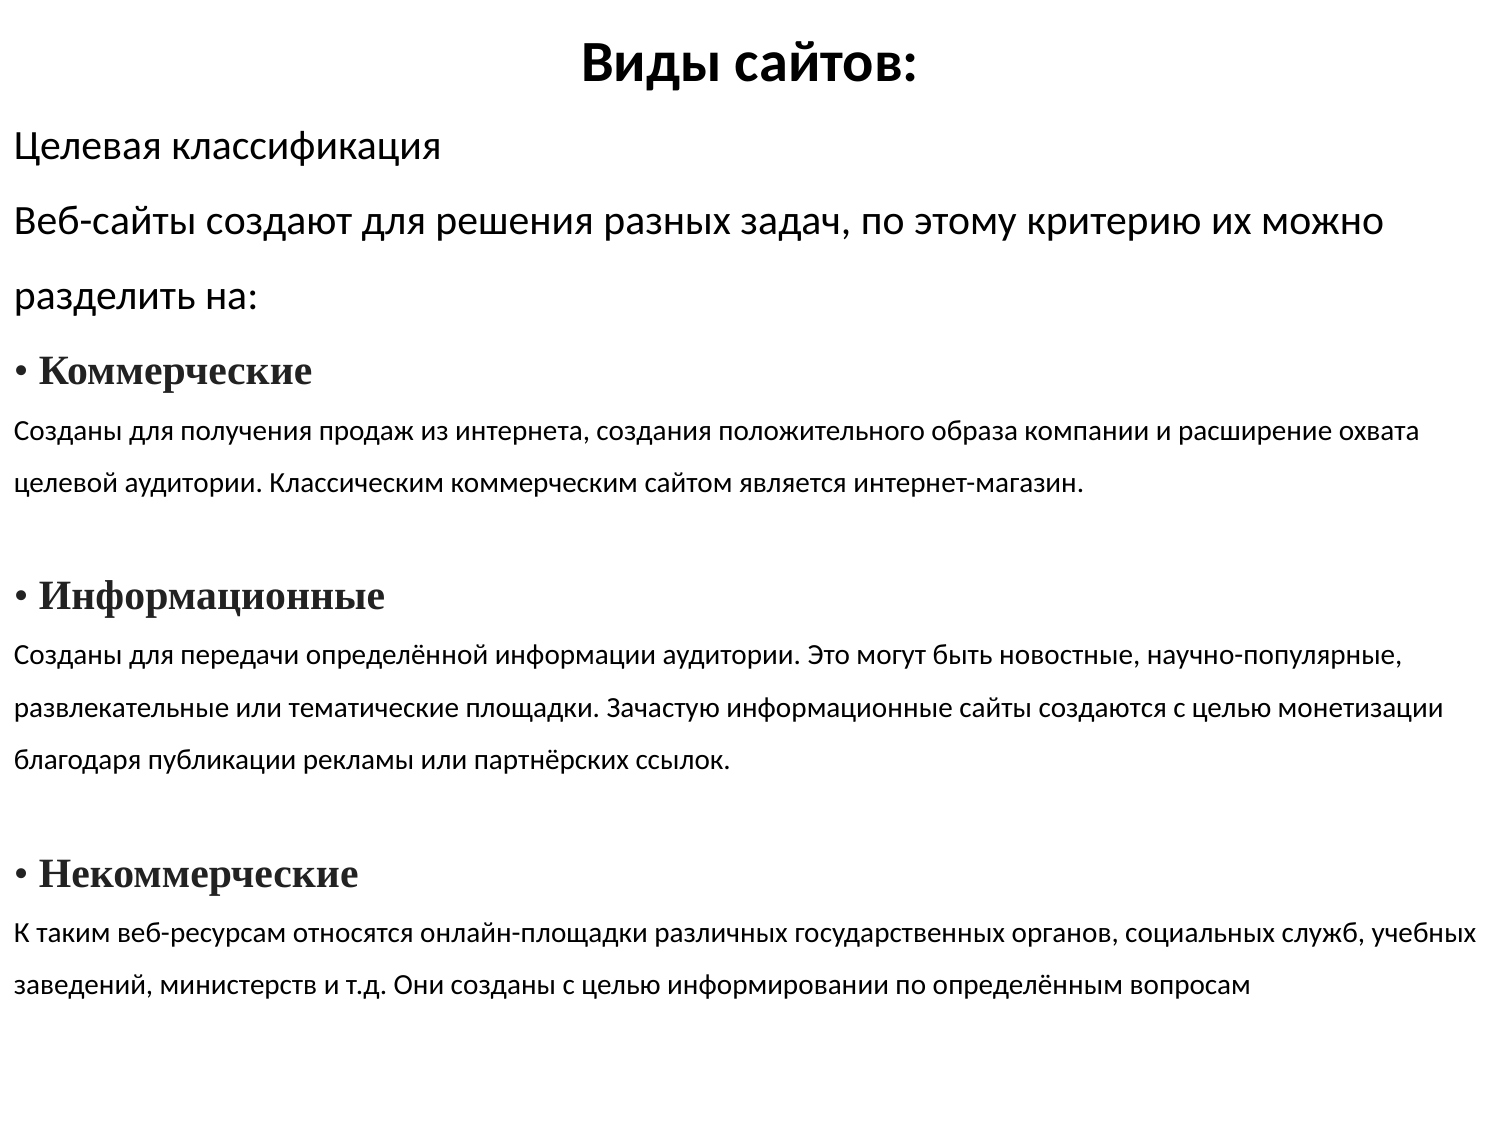

Виды сайтов:
Целевая классификация
Веб-сайты создают для решения разных задач, по этому критерию их можно разделить на:
• Коммерческие
Созданы для получения продаж из интернета, создания положительного образа компании и расширение охвата целевой аудитории. Классическим коммерческим сайтом является интернет-магазин.
• Информационные
Созданы для передачи определённой информации аудитории. Это могут быть новостные, научно-популярные, развлекательные или тематические площадки. Зачастую информационные сайты создаются с целью монетизации благодаря публикации рекламы или партнёрских ссылок.
• Некоммерческие
К таким веб-ресурсам относятся онлайн-площадки различных государственных органов, социальных служб, учебных заведений, министерств и т.д. Они созданы с целью информировании по определённым вопросам